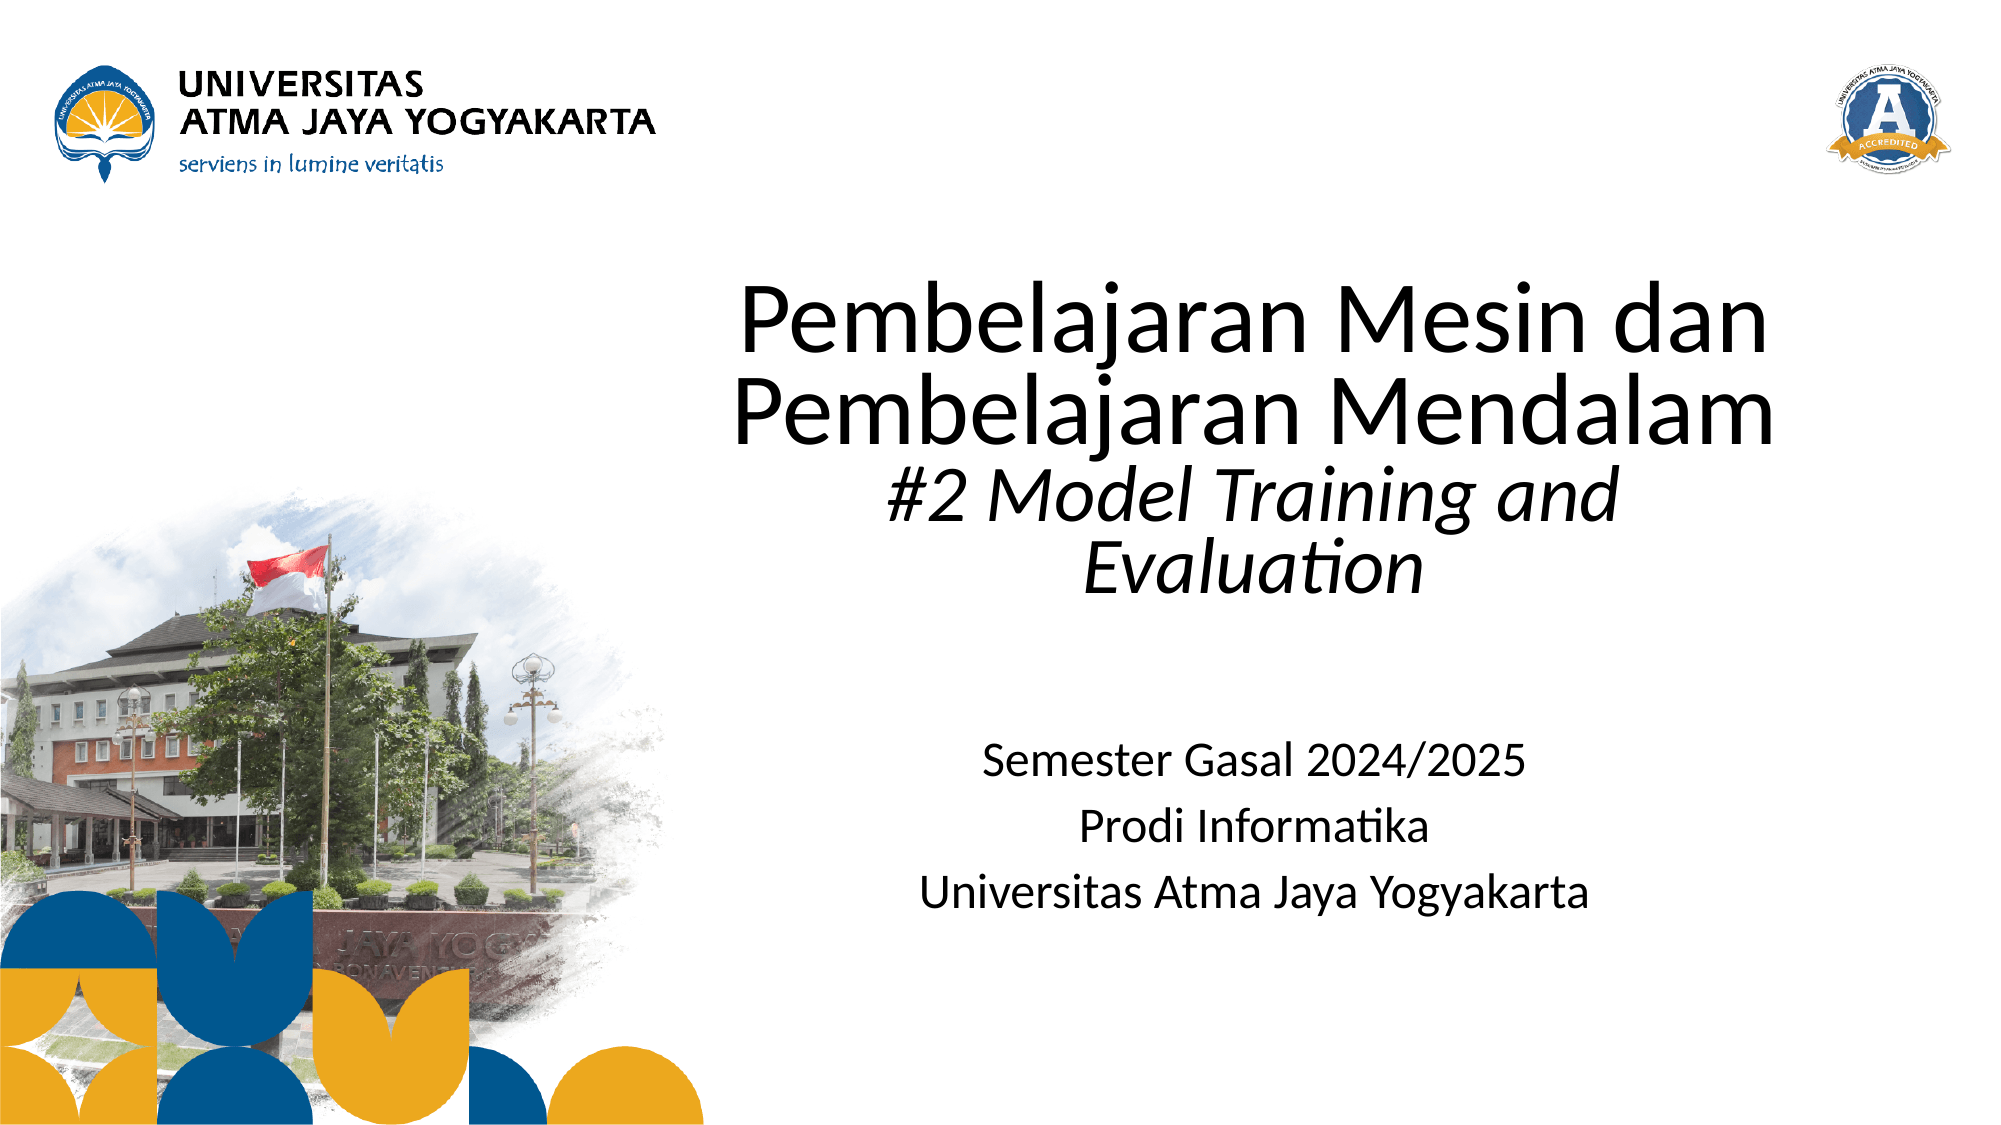

# Pembelajaran Mesin dan Pembelajaran Mendalam #2 Model Training and Evaluation
Semester Gasal 2024/2025
Prodi Informatika
Universitas Atma Jaya Yogyakarta